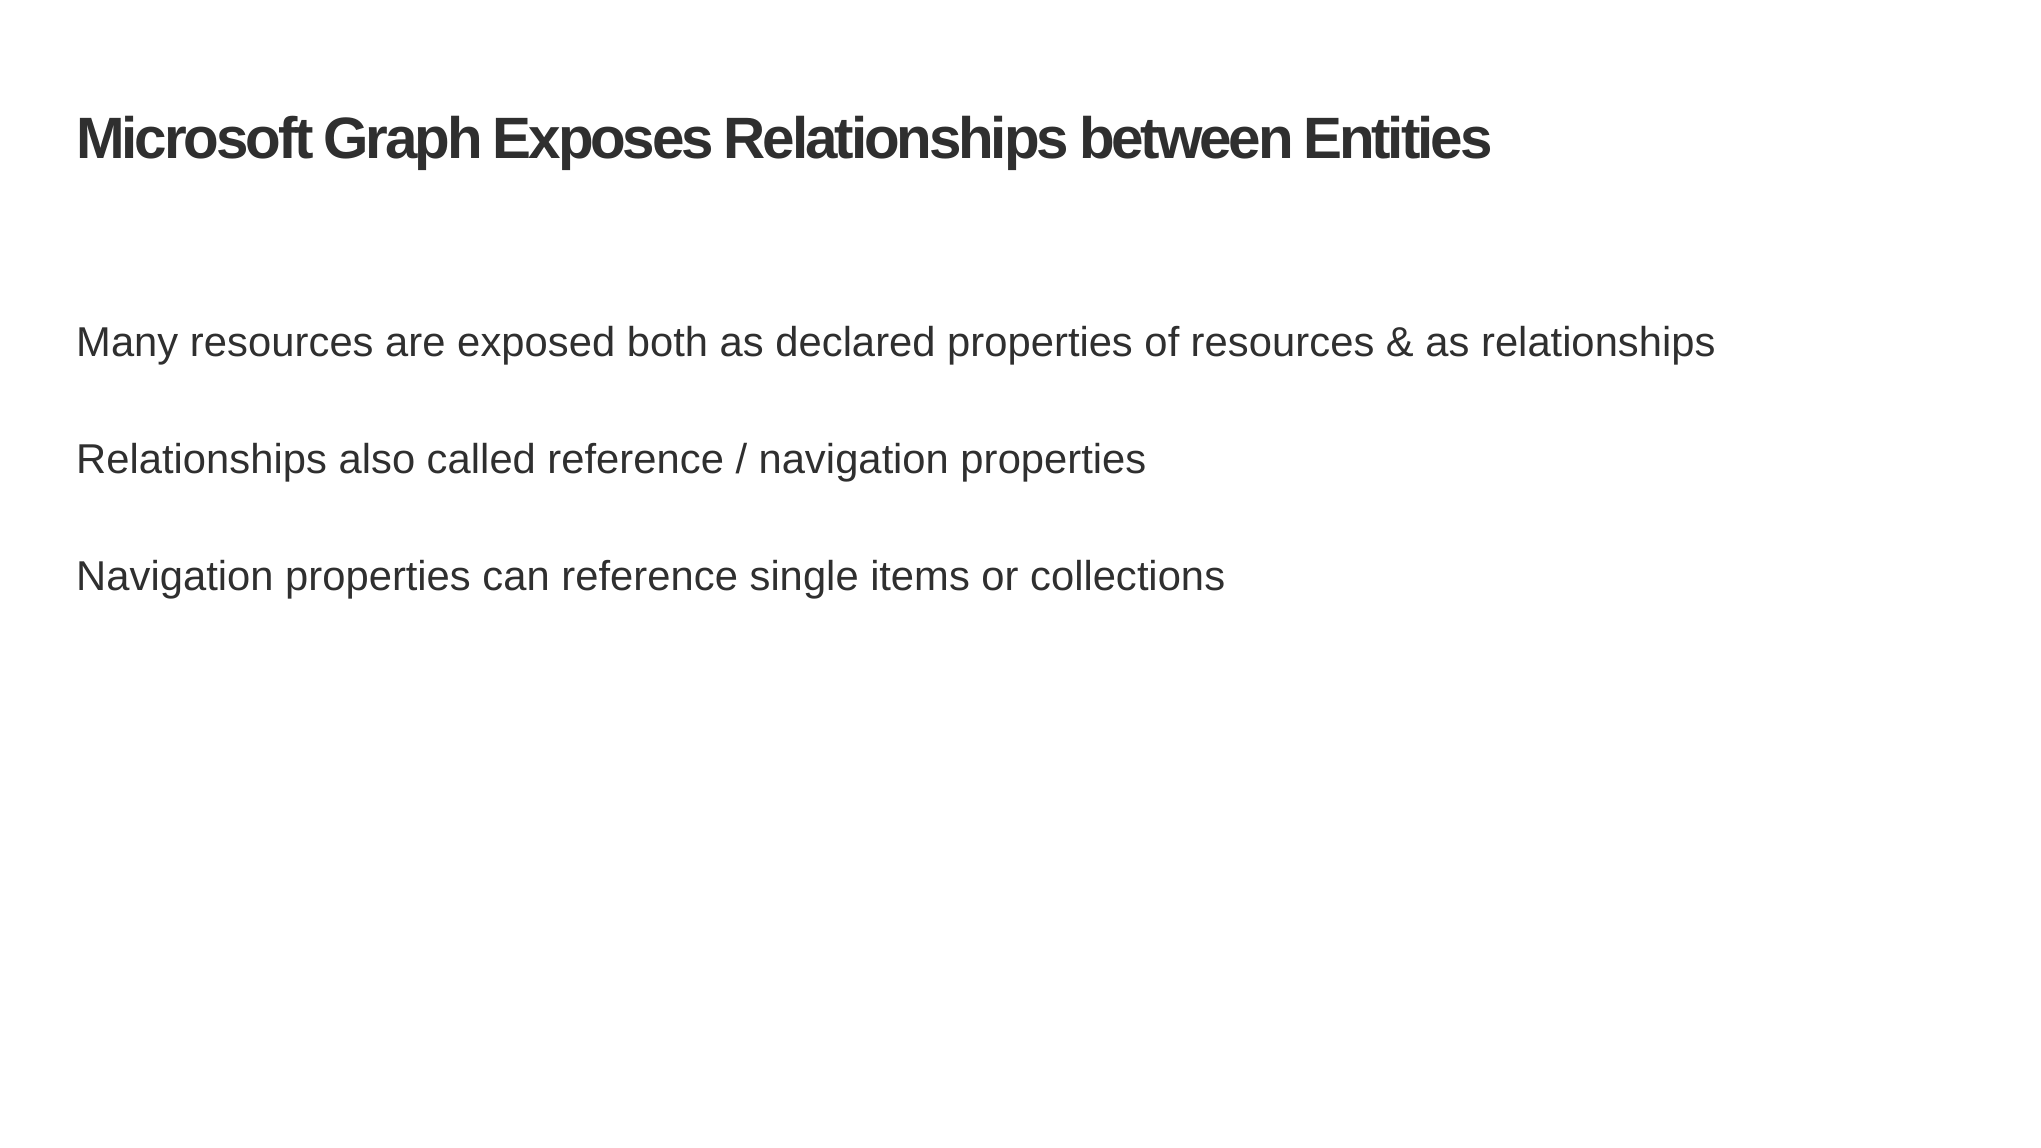

# Microsoft Graph Exposes Relationships between Entities
Many resources are exposed both as declared properties of resources & as relationships

Relationships also called reference / navigation properties

Navigation properties can reference single items or collections